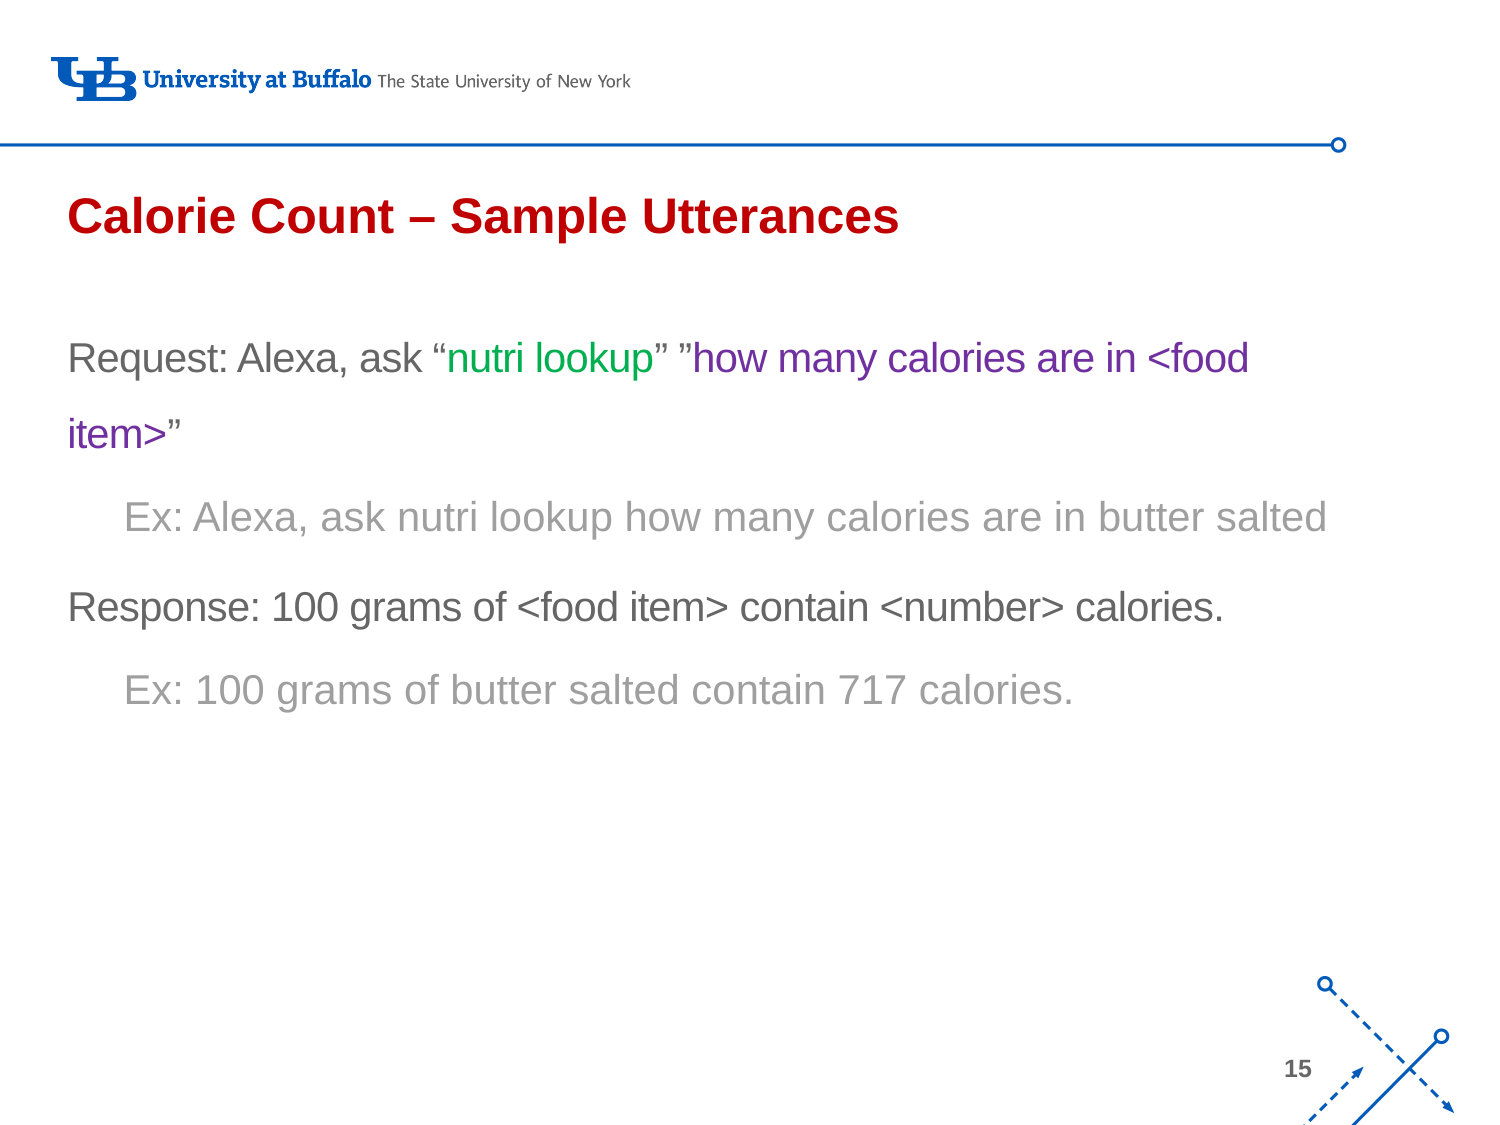

Calorie Count – Sample Utterances
Request: Alexa, ask “nutri lookup” ”how many calories are in <food item>”
Ex: Alexa, ask nutri lookup how many calories are in butter salted
Response: 100 grams of <food item> contain <number> calories.
Ex: 100 grams of butter salted contain 717 calories.